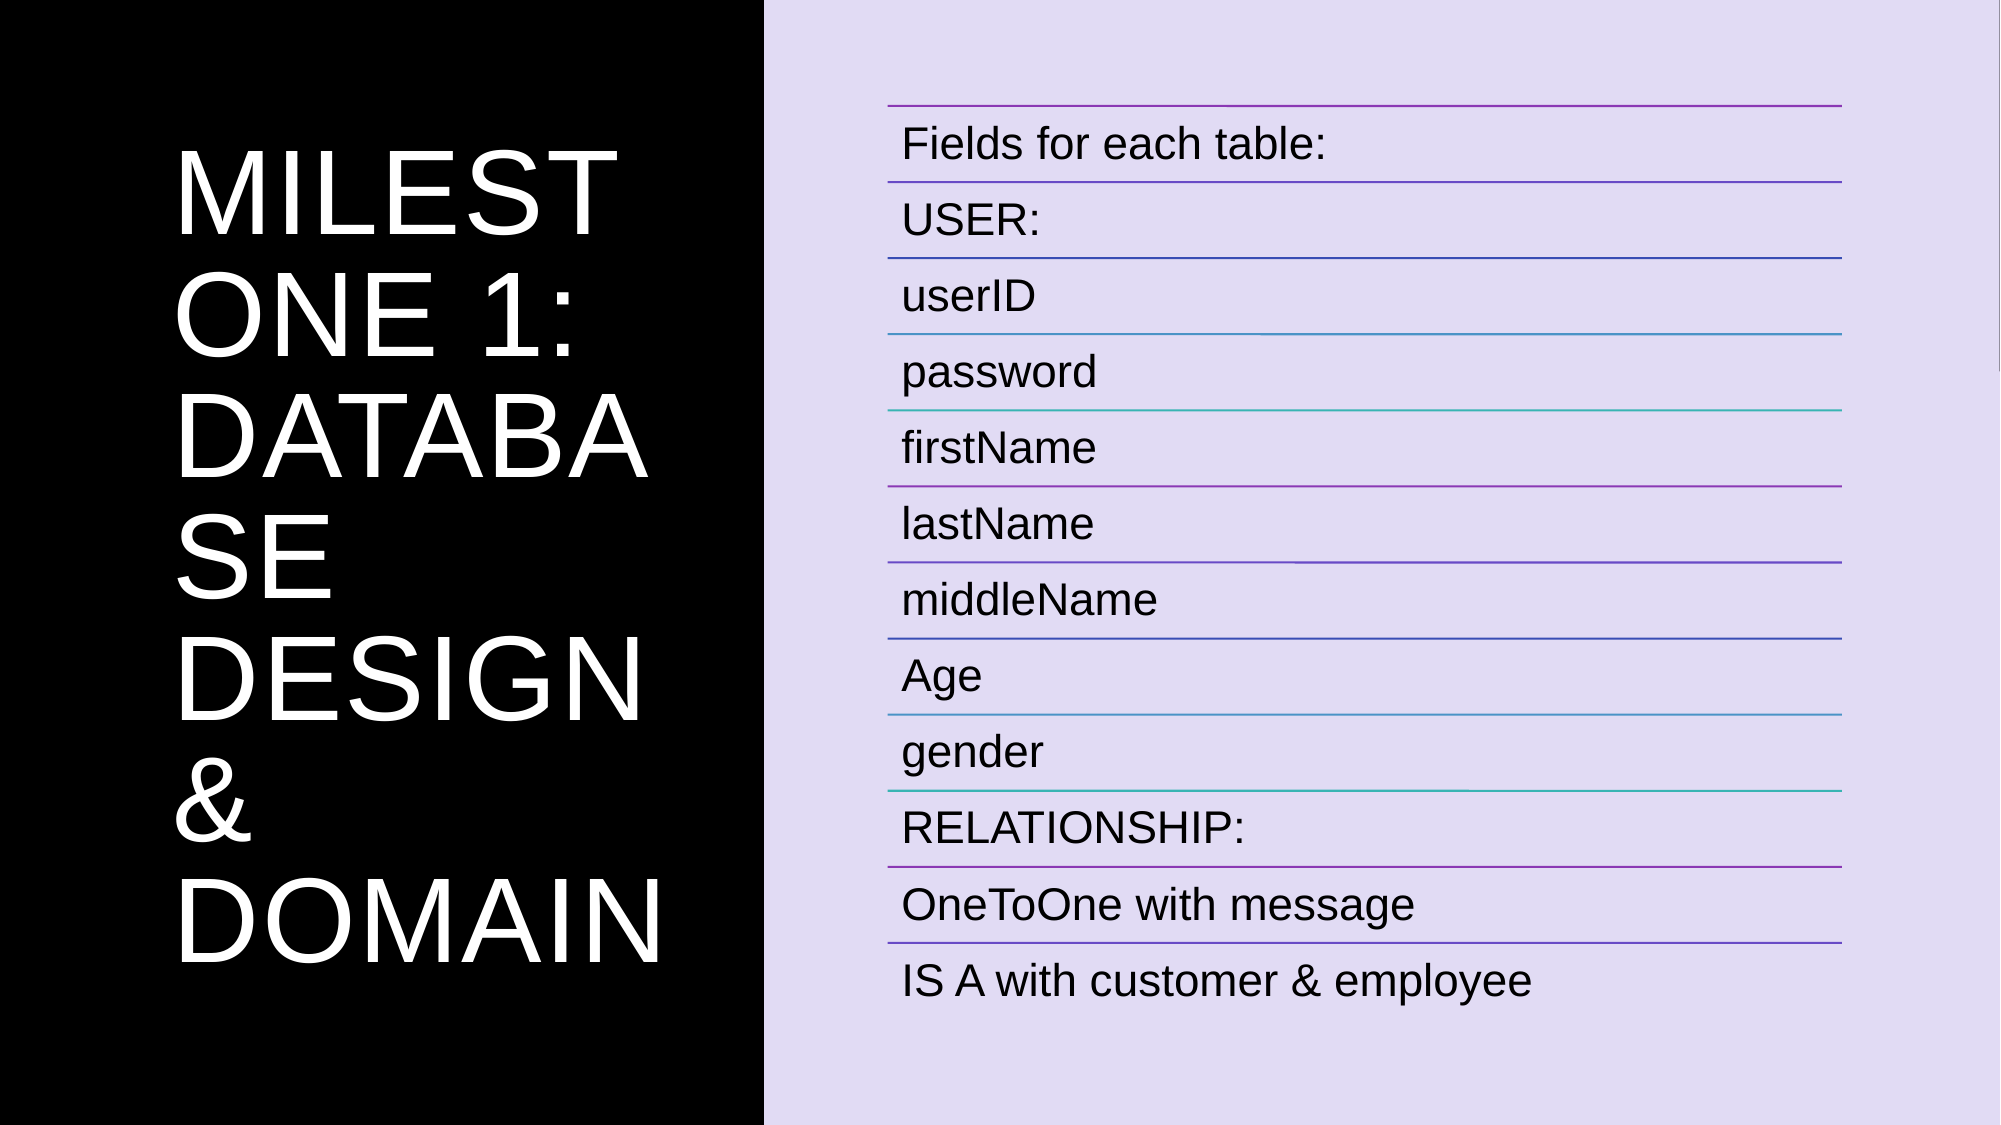

Milestone 1: Database Design & Domain
Fields for each table:
USER:
userID
password
firstName
lastName
middleName
Age
gender
RELATIONSHIP:
OneToOne with message
IS A with customer & employee